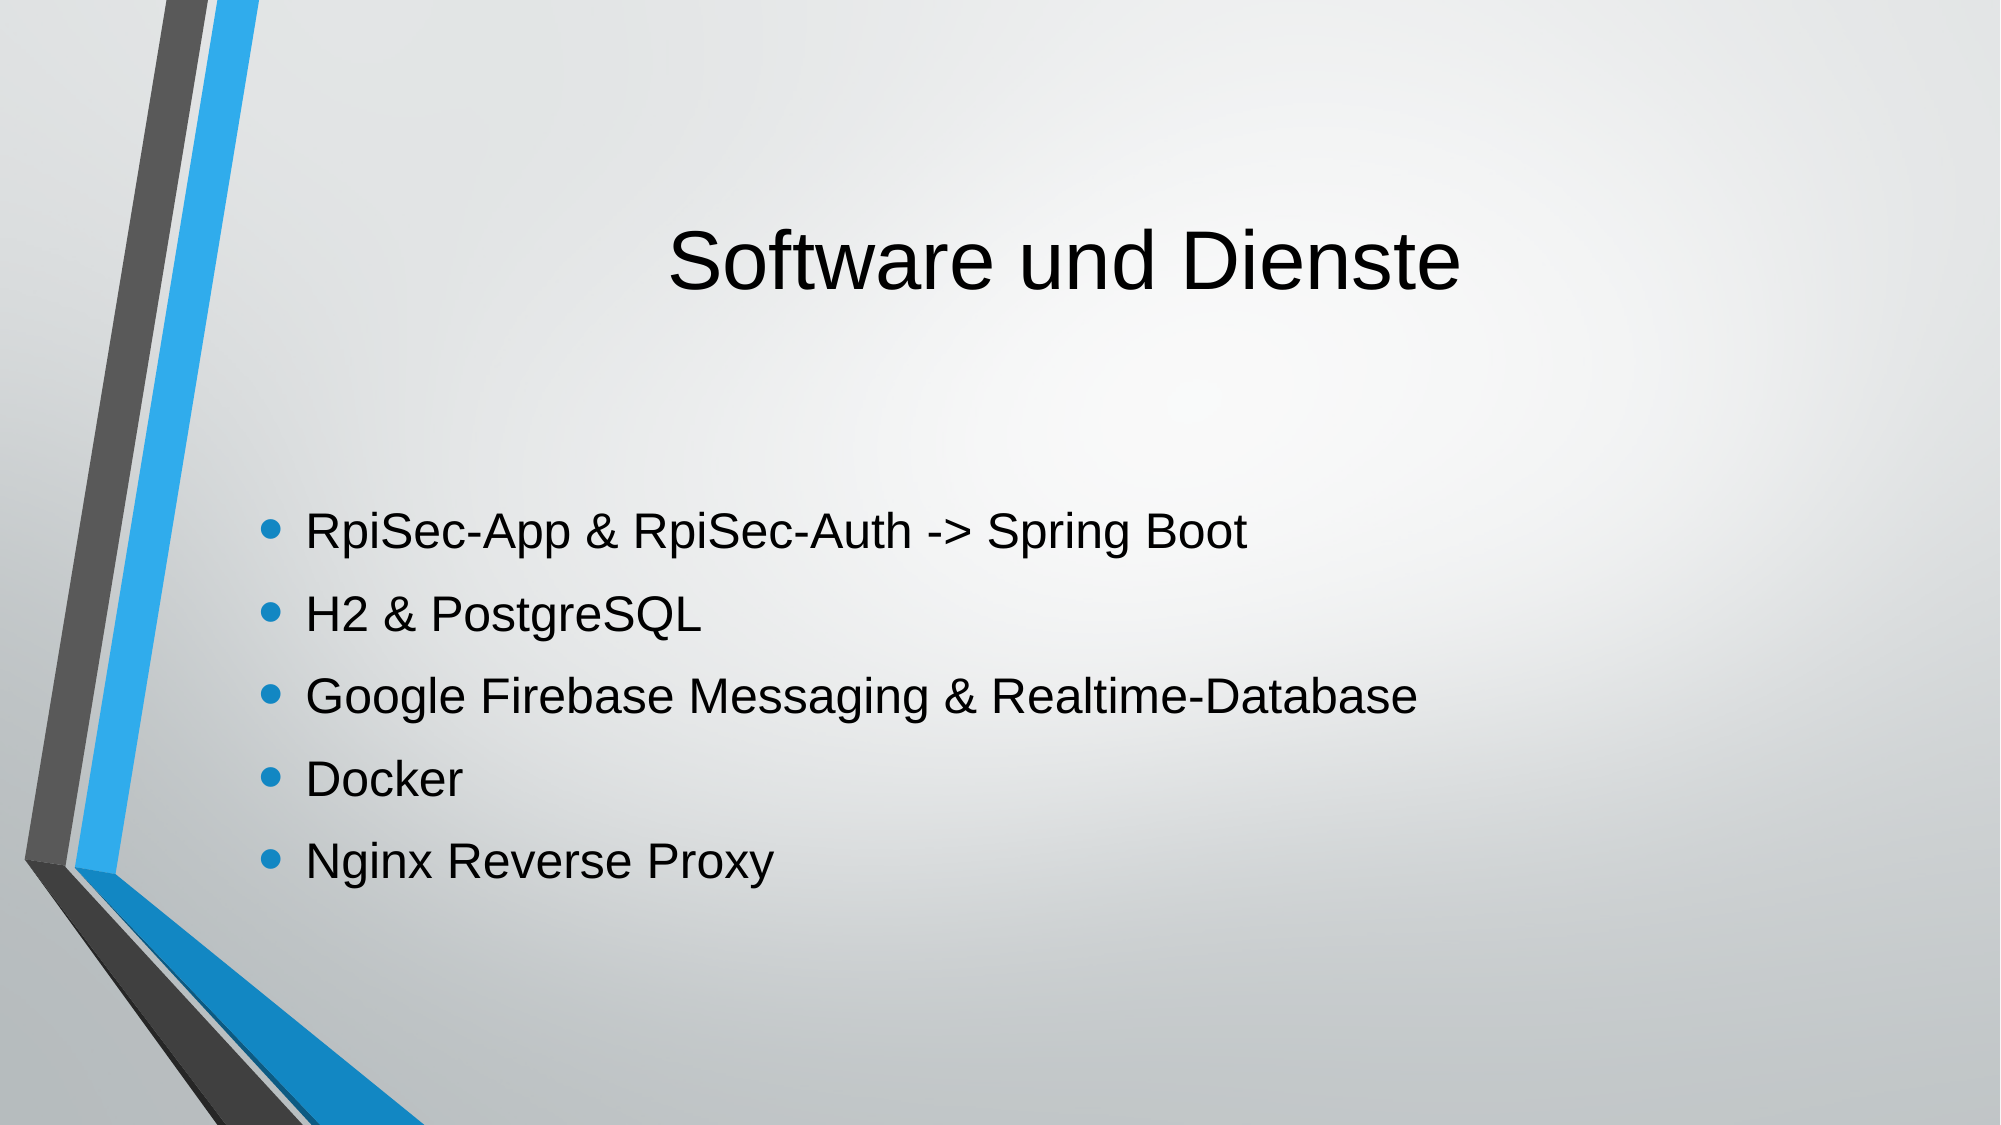

# Software und Dienste
RpiSec-App & RpiSec-Auth -> Spring Boot
H2 & PostgreSQL
Google Firebase Messaging & Realtime-Database
Docker
Nginx Reverse Proxy